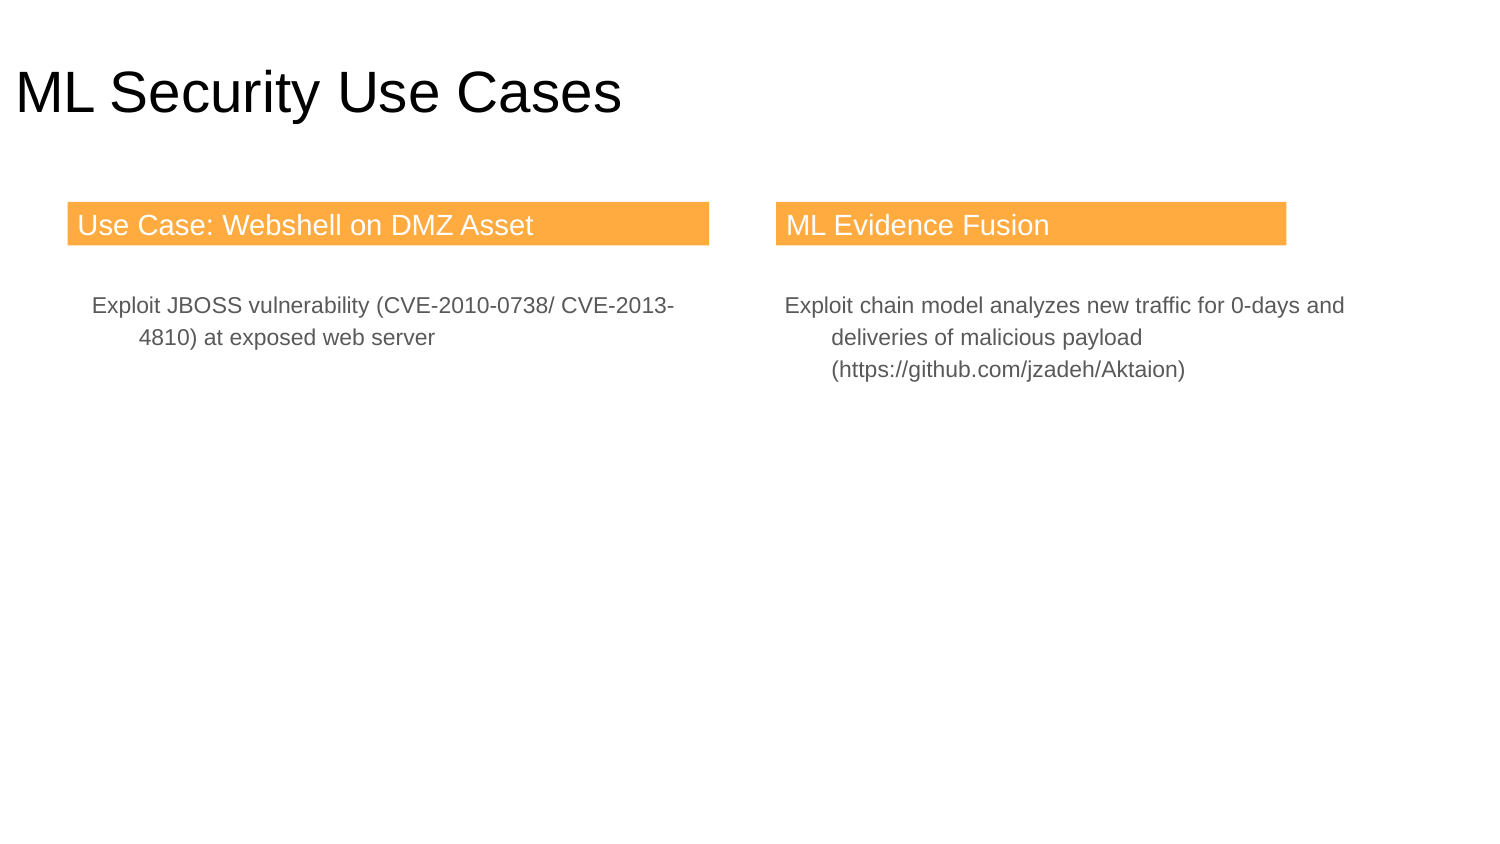

# ML Security Use Cases
Use Case: Webshell on DMZ Asset
ML Evidence Fusion
Exploit JBOSS vulnerability (CVE-2010-0738/ CVE-2013-4810) at exposed web server

Exploit chain model analyzes new traffic for 0-days and deliveries of malicious payload (https://github.com/jzadeh/Aktaion)